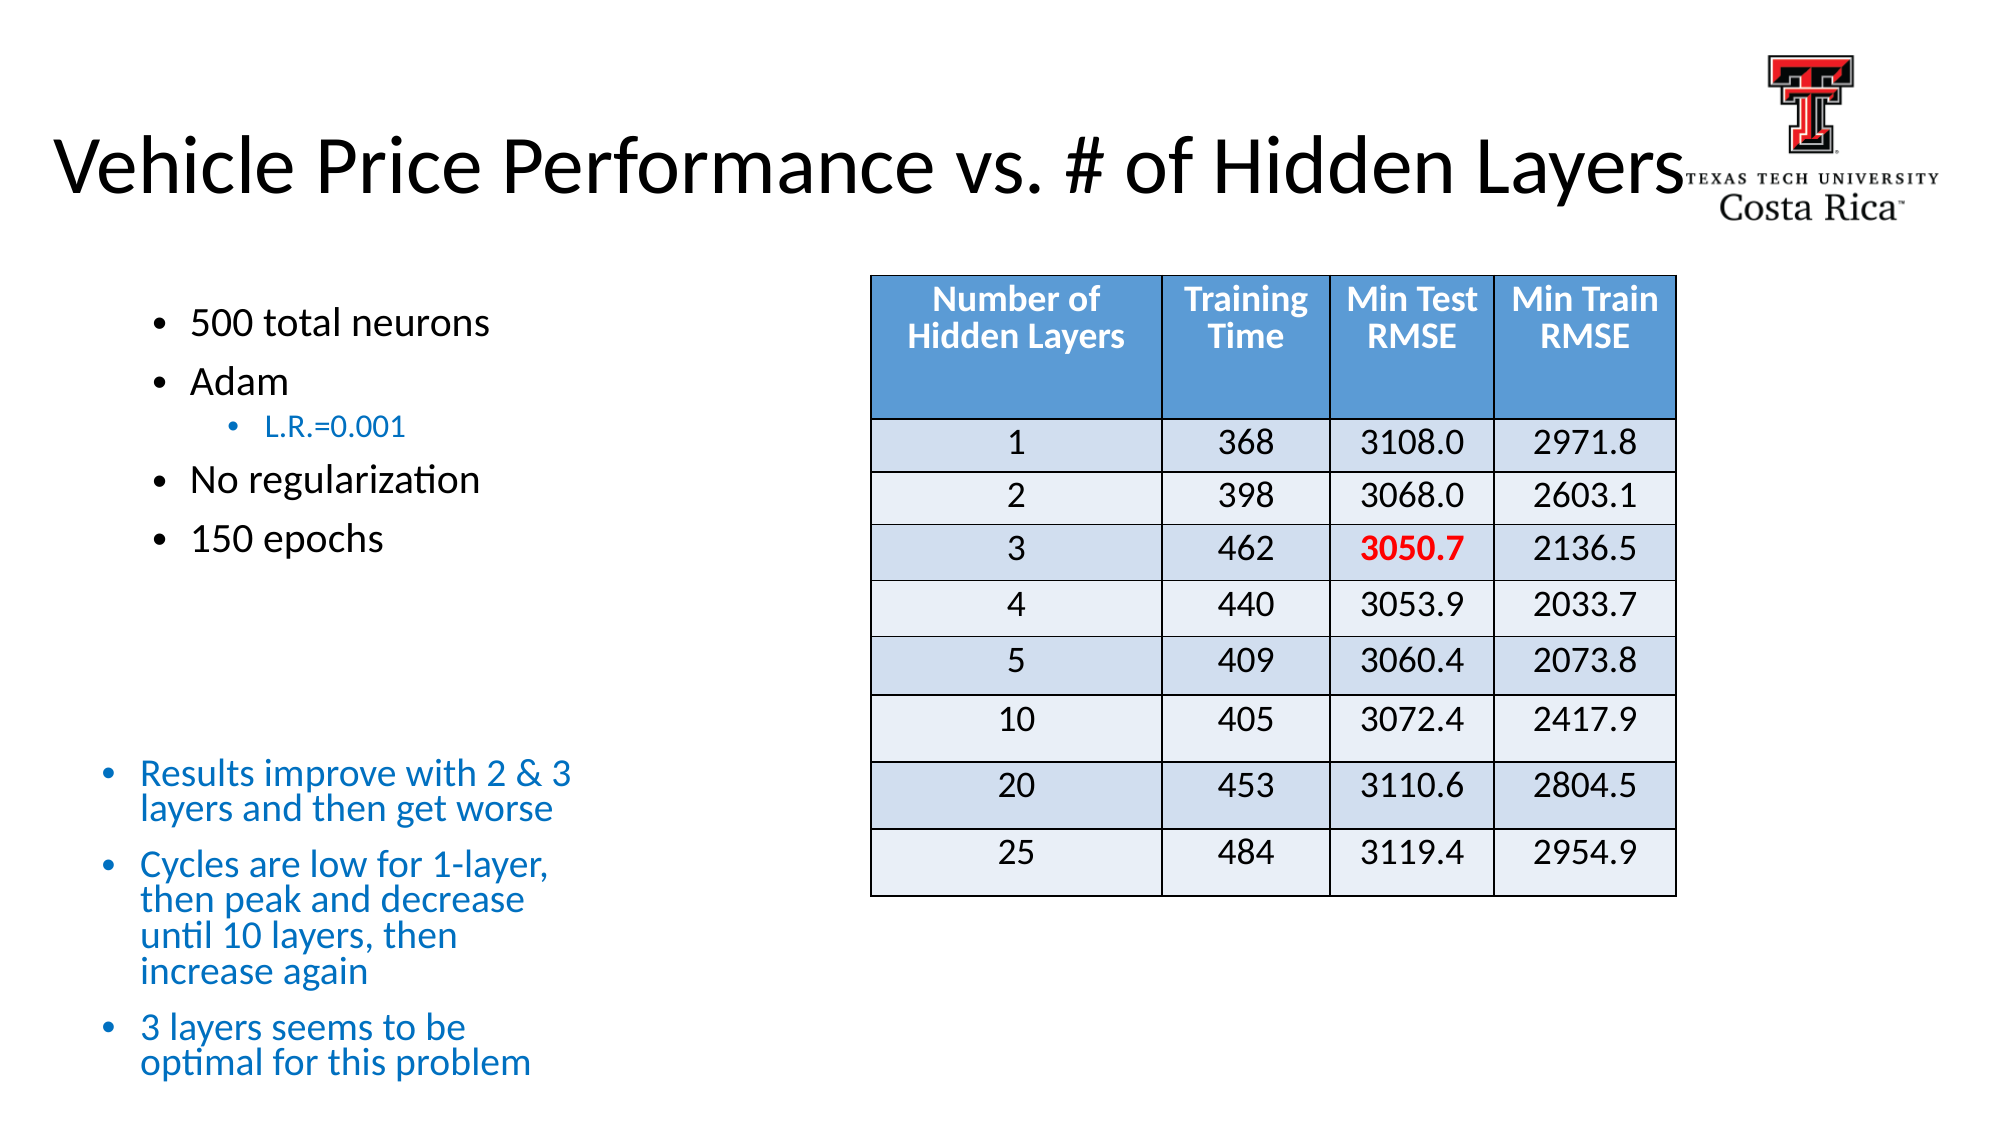

# Vehicle Price Performance vs. # of Hidden Layers
| Number of Hidden Layers | Training Time | Min Test RMSE | Min Train RMSE |
| --- | --- | --- | --- |
| 1 | 368 | 3108.0 | 2971.8 |
| 2 | 398 | 3068.0 | 2603.1 |
| 3 | 462 | 3050.7 | 2136.5 |
| 4 | 440 | 3053.9 | 2033.7 |
| 5 | 409 | 3060.4 | 2073.8 |
| 10 | 405 | 3072.4 | 2417.9 |
| 20 | 453 | 3110.6 | 2804.5 |
| 25 | 484 | 3119.4 | 2954.9 |
500 total neurons
Adam
L.R.=0.001
No regularization
150 epochs

Results improve with 2 & 3 layers and then get worse
Cycles are low for 1-layer, then peak and decrease until 10 layers, then increase again
3 layers seems to be optimal for this problem